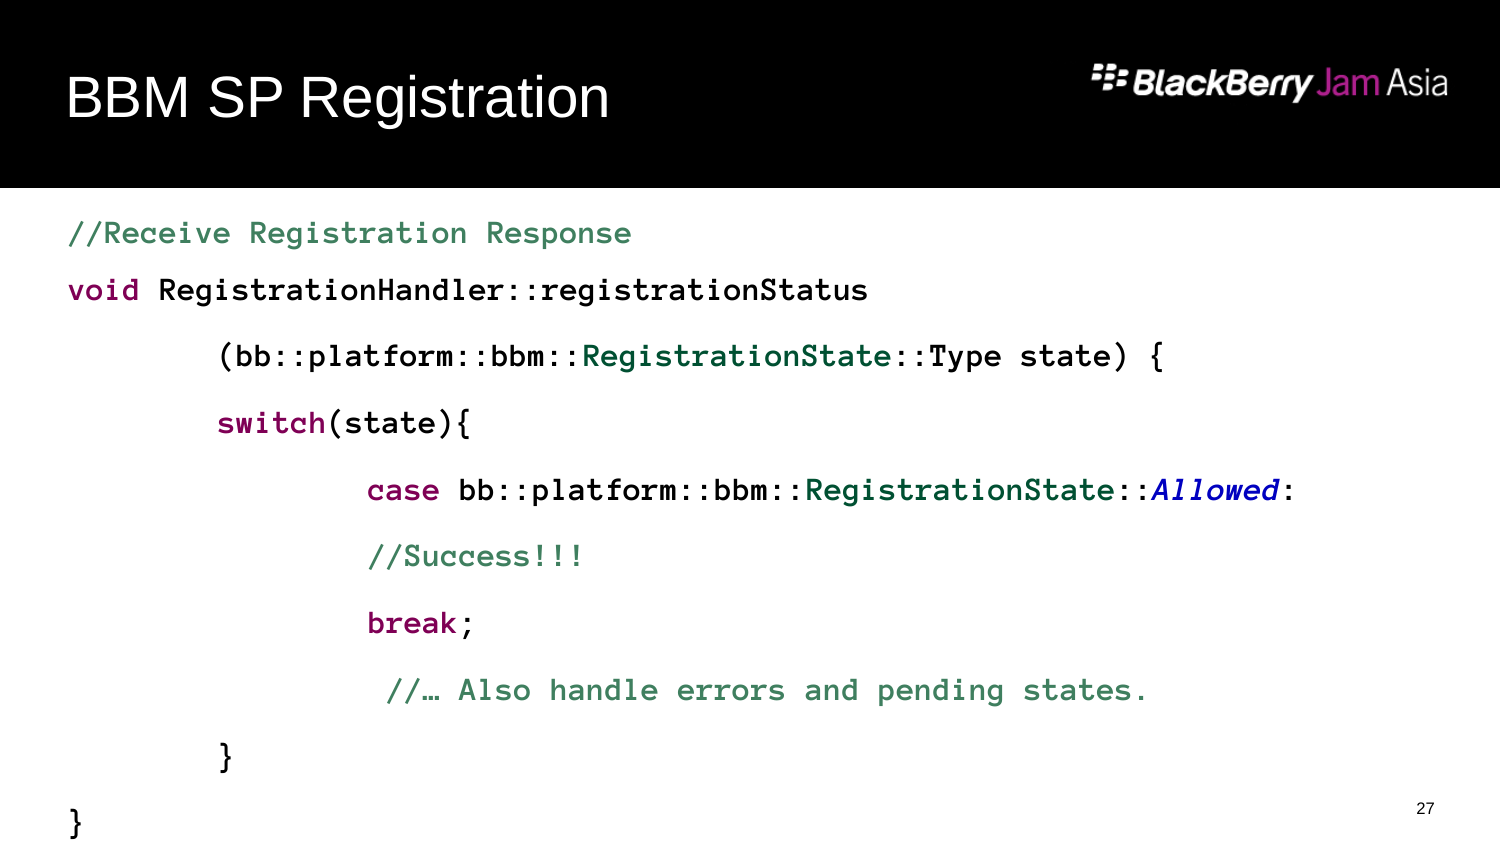

# BBM SP Registration
//Receive Registration Response
void RegistrationHandler::registrationStatus
	(bb::platform::bbm::RegistrationState::Type state) {
	switch(state){
		case bb::platform::bbm::RegistrationState::Allowed:
		//Success!!!
		break;
		 //… Also handle errors and pending states.
	}
}

27